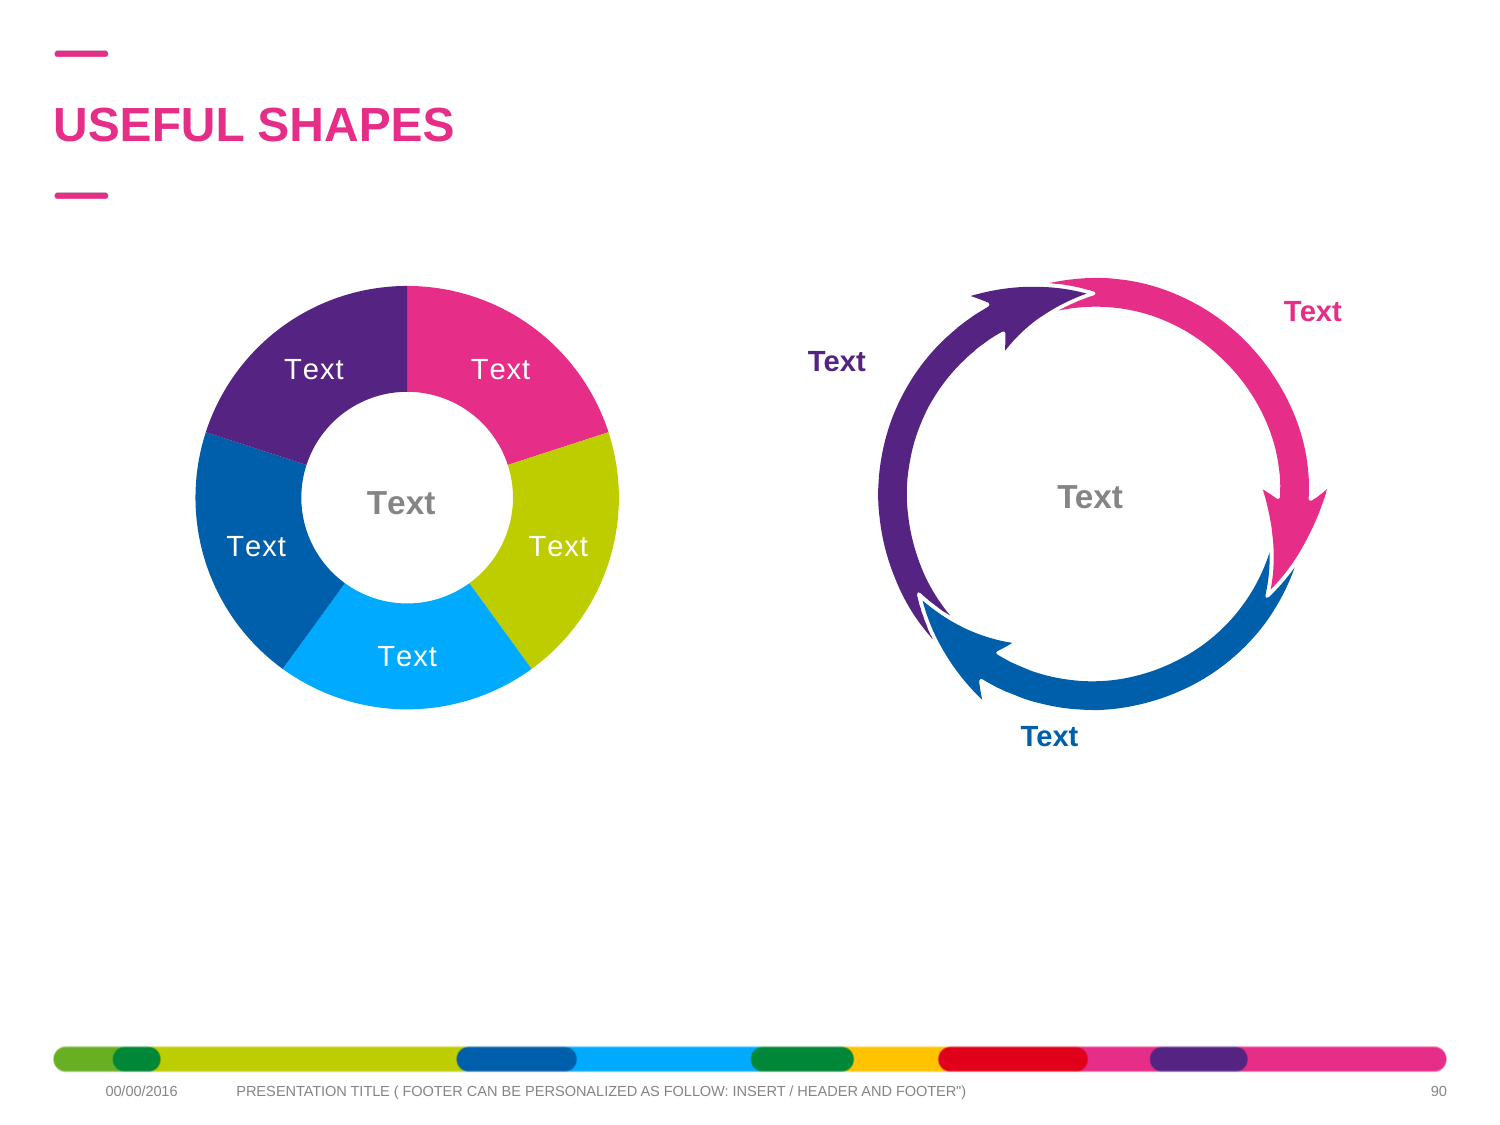

# USEFUL SHAPES

### Chart: Text

| Category | Ventes |
|---|---|
| Text | 20.0 |
| Text | 20.0 |
| Text | 20.0 |
| Text | 20.0 |
| Text | 20.0 |

Text
Text
Text
Text
90
00/00/2016
PRESENTATION TITLE ( FOOTER CAN BE PERSONALIZED AS FOLLOW: INSERT / HEADER AND FOOTER")